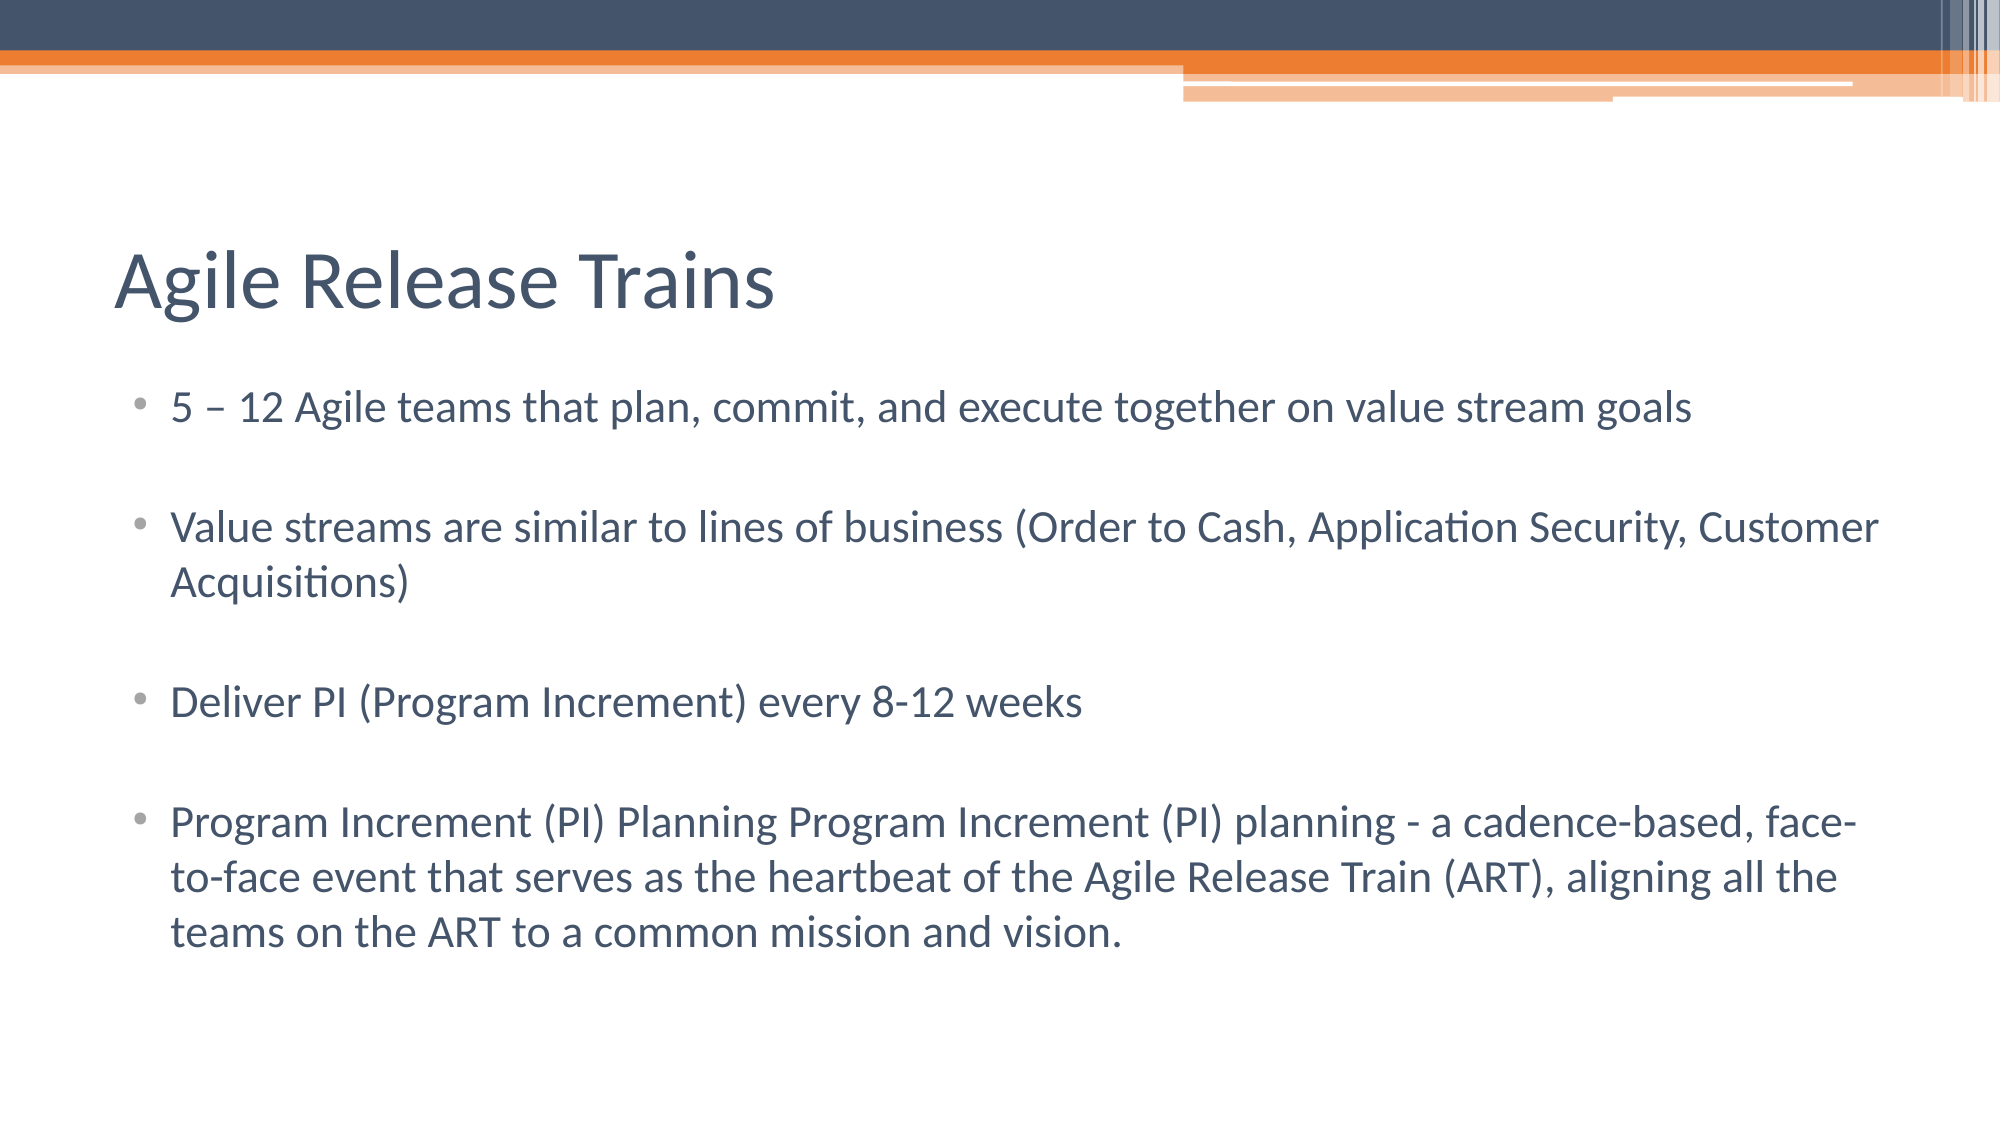

# Agile Release Trains
5 – 12 Agile teams that plan, commit, and execute together on value stream goals

Value streams are similar to lines of business (Order to Cash, Application Security, Customer Acquisitions)

Deliver PI (Program Increment) every 8-12 weeks

Program Increment (PI) Planning Program Increment (PI) planning - a cadence-based, face-to-face event that serves as the heartbeat of the Agile Release Train (ART), aligning all the teams on the ART to a common mission and vision.